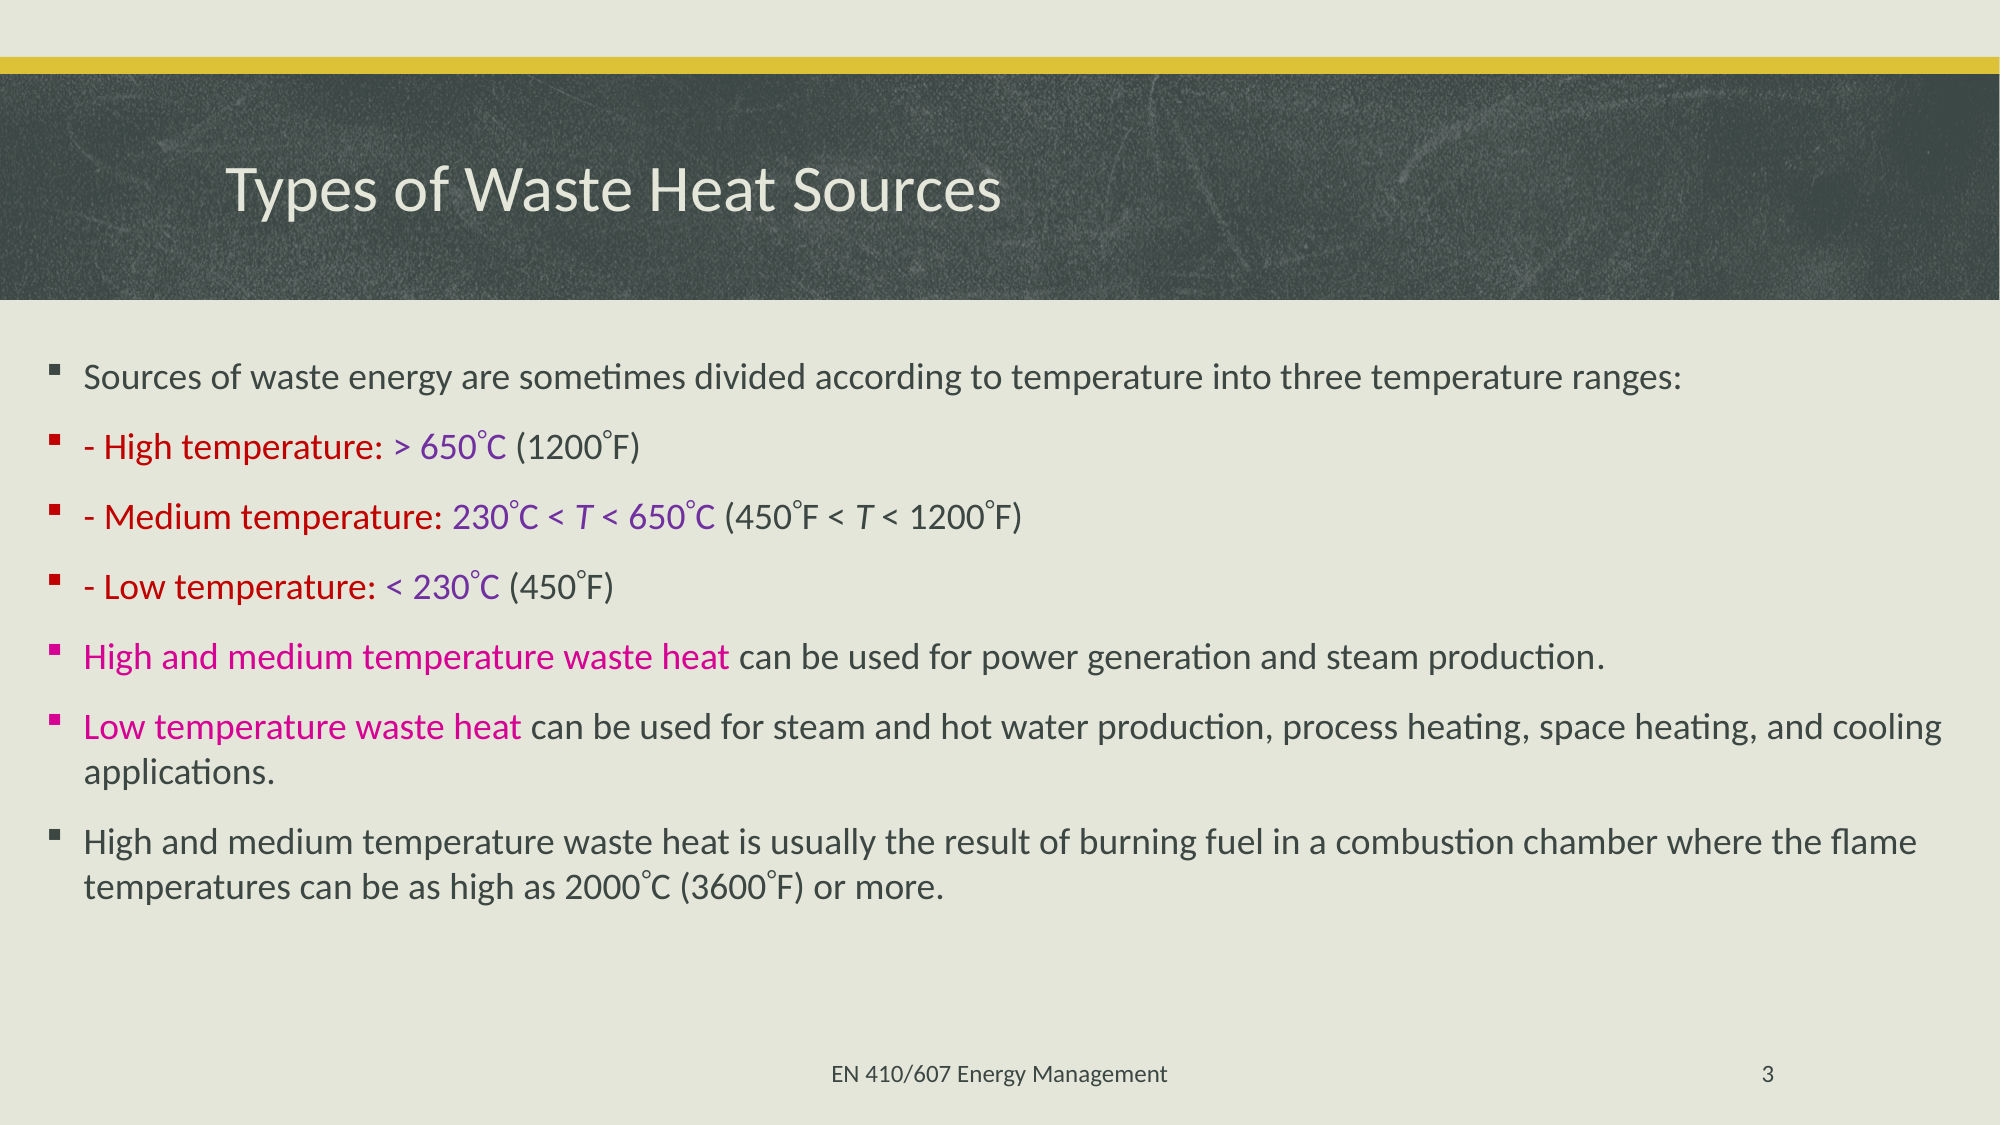

# Types of Waste Heat Sources
Sources of waste energy are sometimes divided according to temperature into three temperature ranges:
- High temperature: > 650°C (1200°F)
- Medium temperature: 230°C < T < 650°C (450°F < T < 1200°F)
- Low temperature: < 230°C (450°F)
High and medium temperature waste heat can be used for power generation and steam production.
Low temperature waste heat can be used for steam and hot water production, process heating, space heating, and cooling applications.
High and medium temperature waste heat is usually the result of burning fuel in a combustion chamber where the flame temperatures can be as high as 2000°C (3600°F) or more.

EN 410/607 Energy Management
3